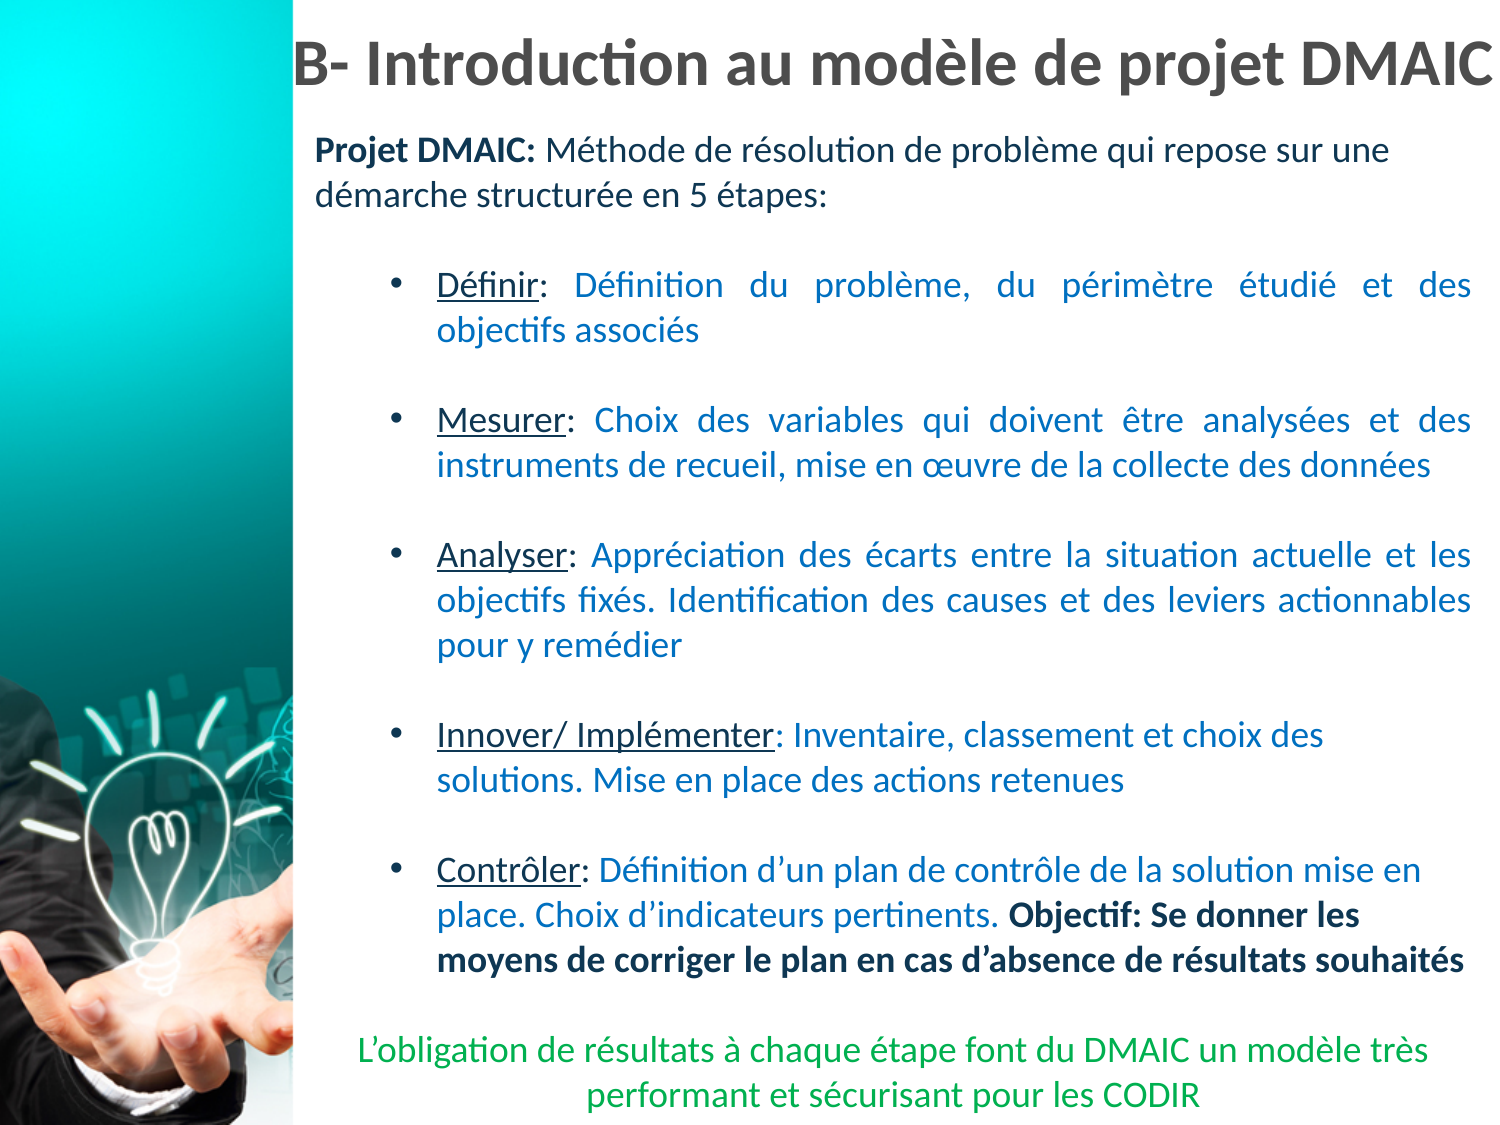

# B- Introduction au modèle de projet DMAIC
Projet DMAIC: Méthode de résolution de problème qui repose sur une démarche structurée en 5 étapes:

Définir: Définition du problème, du périmètre étudié et des objectifs associés

Mesurer: Choix des variables qui doivent être analysées et des instruments de recueil, mise en œuvre de la collecte des données

Analyser: Appréciation des écarts entre la situation actuelle et les objectifs fixés. Identification des causes et des leviers actionnables pour y remédier

Innover/ Implémenter: Inventaire, classement et choix des solutions. Mise en place des actions retenues

Contrôler: Définition d’un plan de contrôle de la solution mise en place. Choix d’indicateurs pertinents. Objectif: Se donner les moyens de corriger le plan en cas d’absence de résultats souhaités

L’obligation de résultats à chaque étape font du DMAIC un modèle très performant et sécurisant pour les CODIR